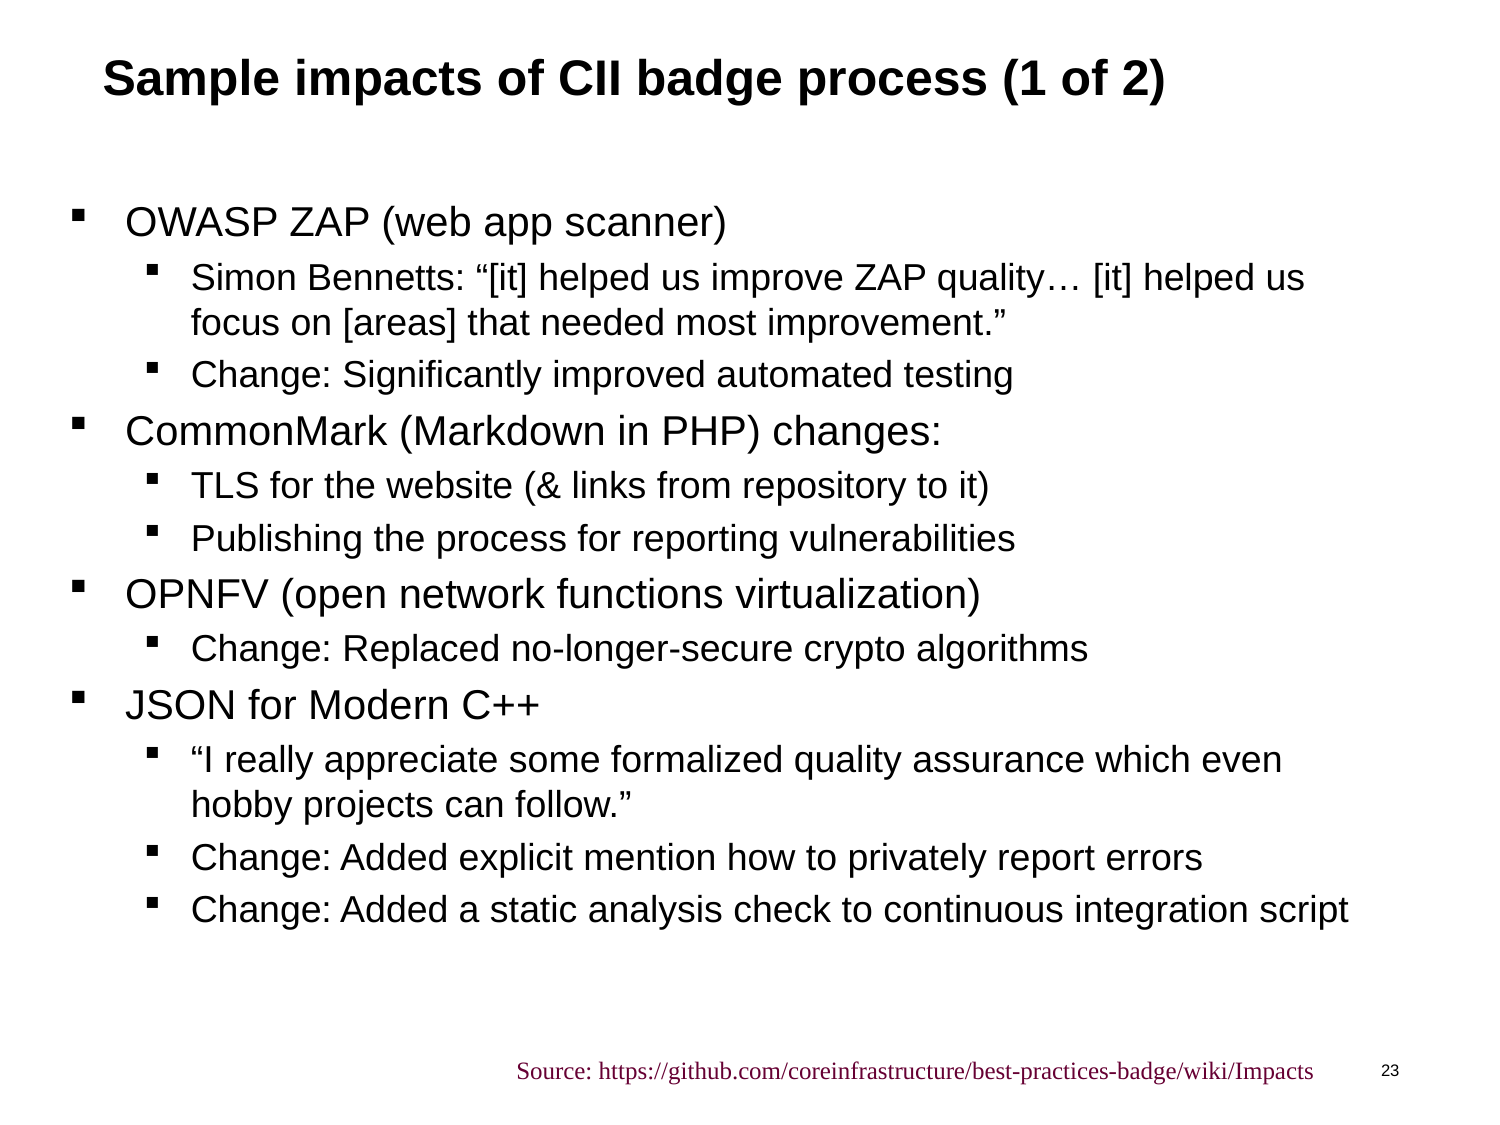

# Sample impacts of CII badge process (1 of 2)
OWASP ZAP (web app scanner)
Simon Bennetts: “[it] helped us improve ZAP quality… [it] helped us focus on [areas] that needed most improvement.”
Change: Significantly improved automated testing
CommonMark (Markdown in PHP) changes:
TLS for the website (& links from repository to it)
Publishing the process for reporting vulnerabilities
OPNFV (open network functions virtualization)
Change: Replaced no-longer-secure crypto algorithms
JSON for Modern C++
“I really appreciate some formalized quality assurance which even hobby projects can follow.”
Change: Added explicit mention how to privately report errors
Change: Added a static analysis check to continuous integration script
23
Source: https://github.com/coreinfrastructure/best-practices-badge/wiki/Impacts